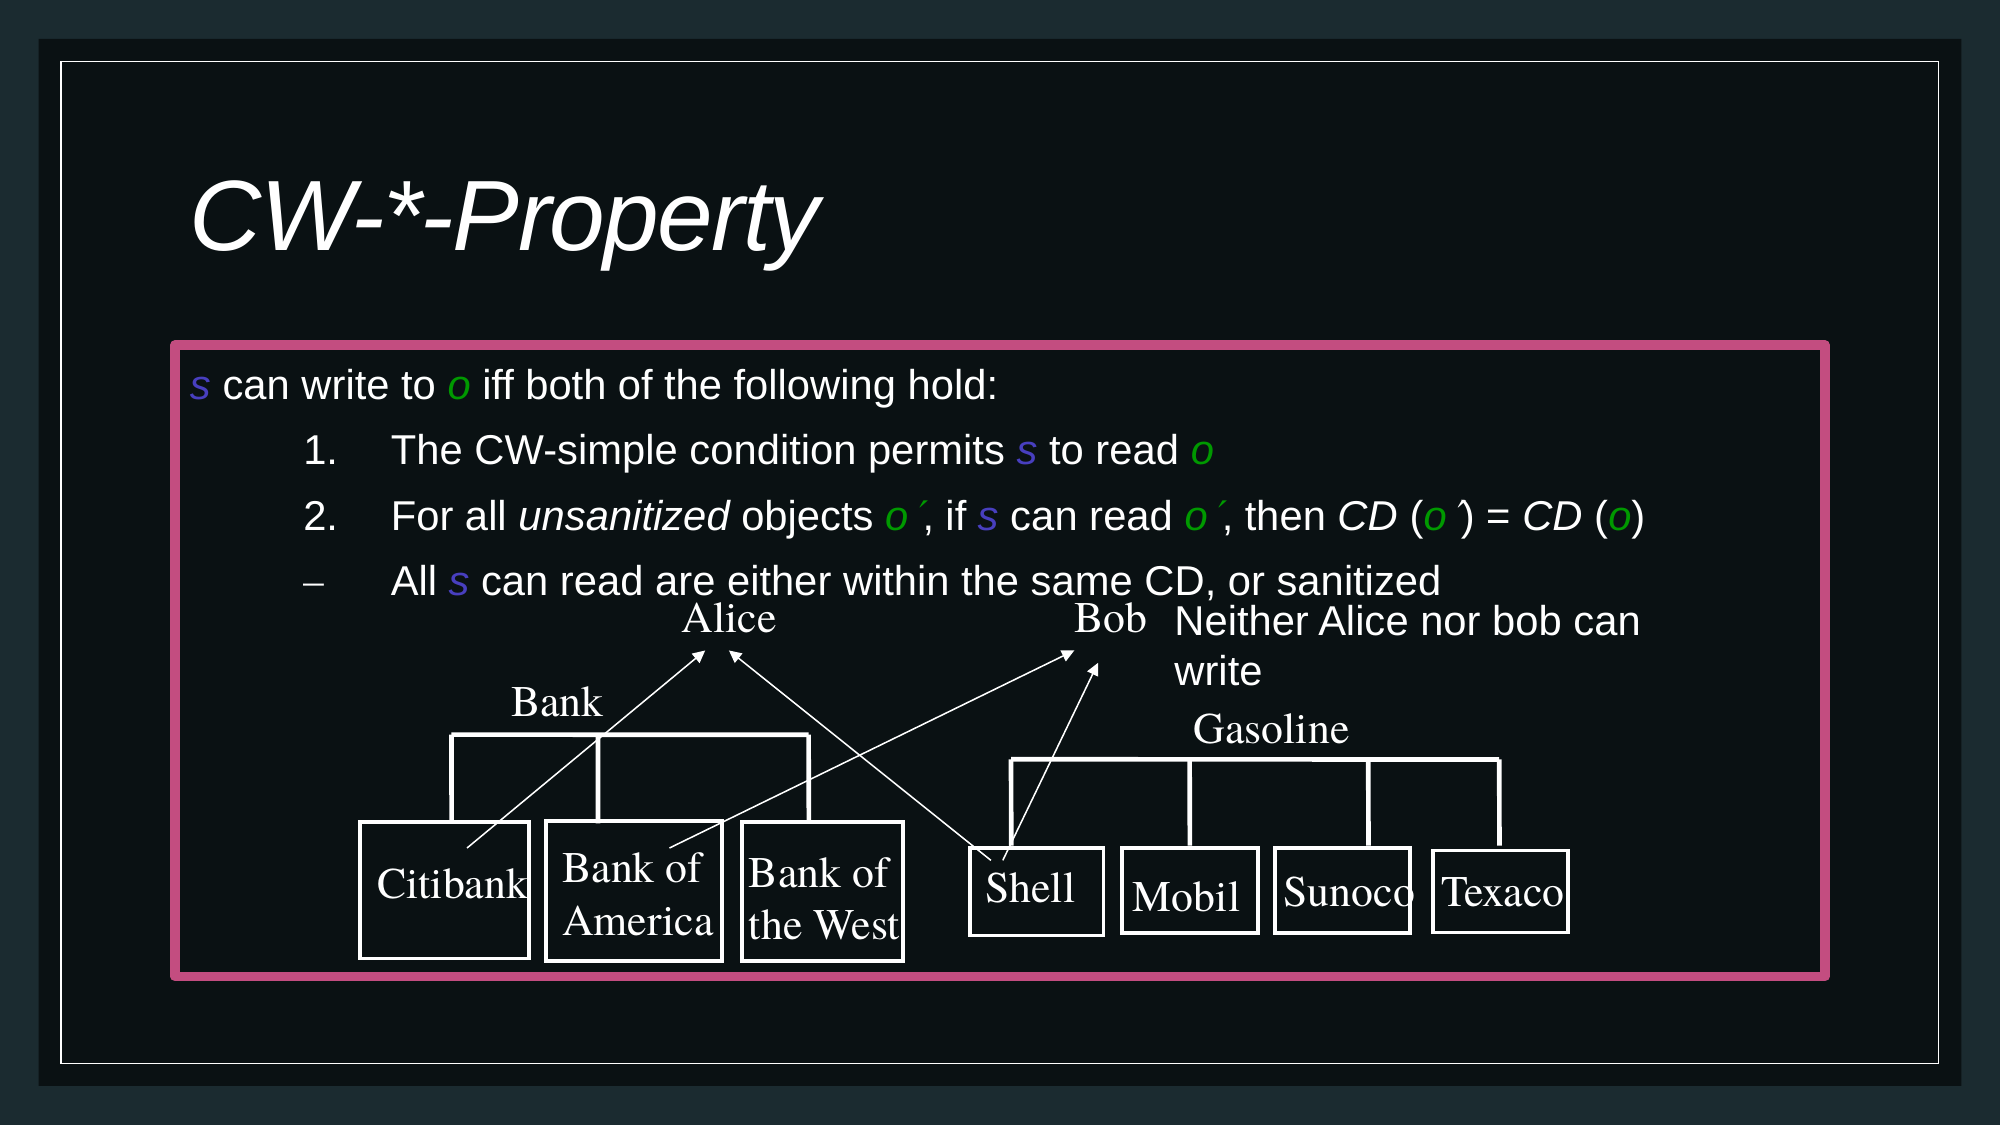

# CW-*-Property
s can write to o iff both of the following hold:
The CW-simple condition permits s to read o
For all unsanitized objects o′, if s can read o′, then CD (o′) = CD (o)
All s can read are either within the same CD, or sanitized
Neither Alice nor bob can write
Alice
Bob

Bank
Gasoline

Bank of America

Citibank

Bank of the West

Shell

Mobil

Sunoco

Texaco